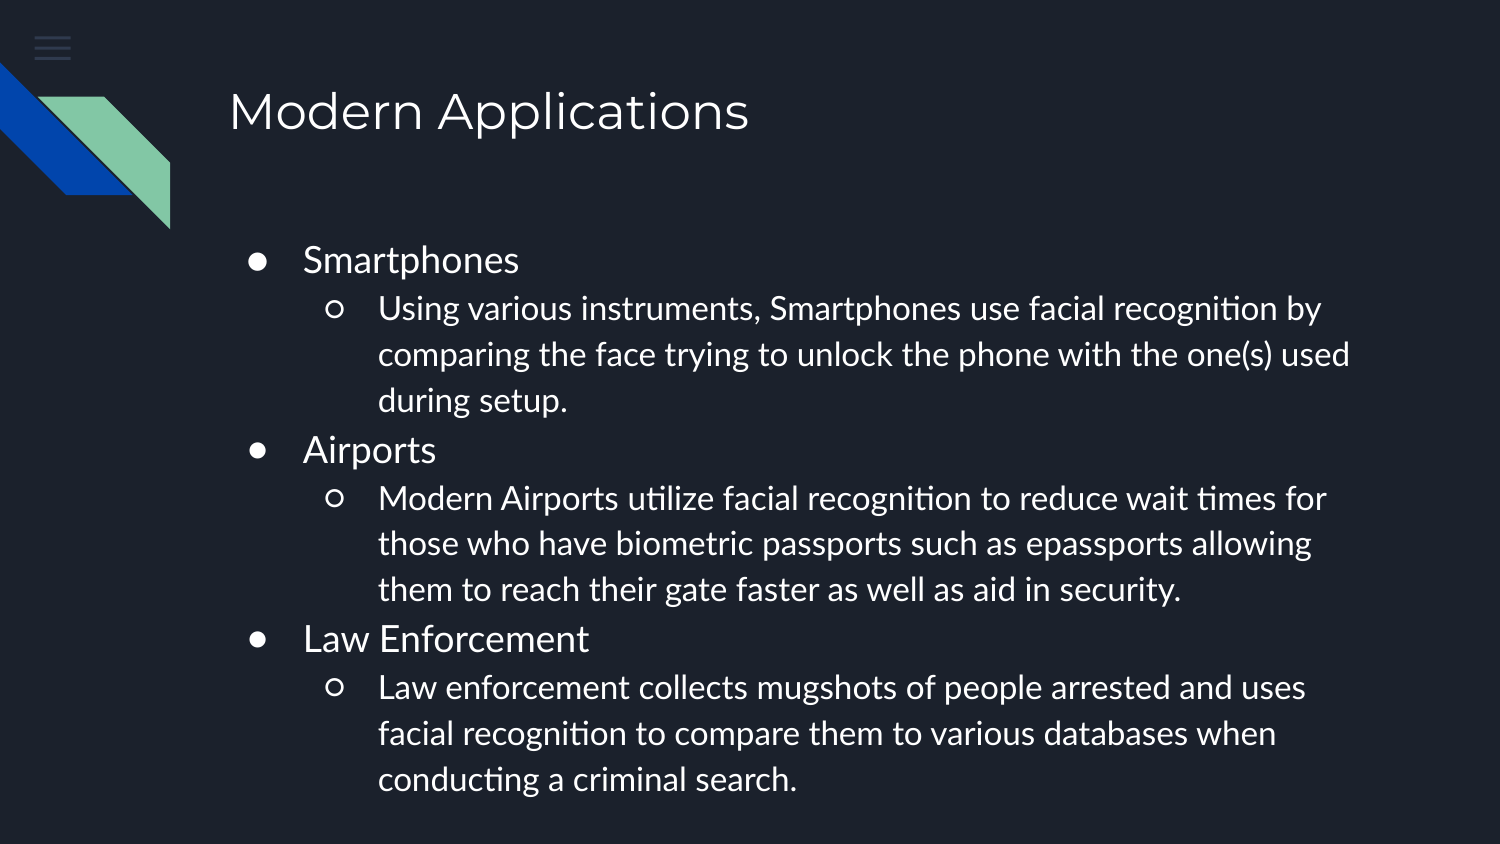

# Modern Applications
Smartphones
Using various instruments, Smartphones use facial recognition by comparing the face trying to unlock the phone with the one(s) used during setup.
Airports
Modern Airports utilize facial recognition to reduce wait times for those who have biometric passports such as epassports allowing them to reach their gate faster as well as aid in security.
Law Enforcement
Law enforcement collects mugshots of people arrested and uses facial recognition to compare them to various databases when conducting a criminal search.